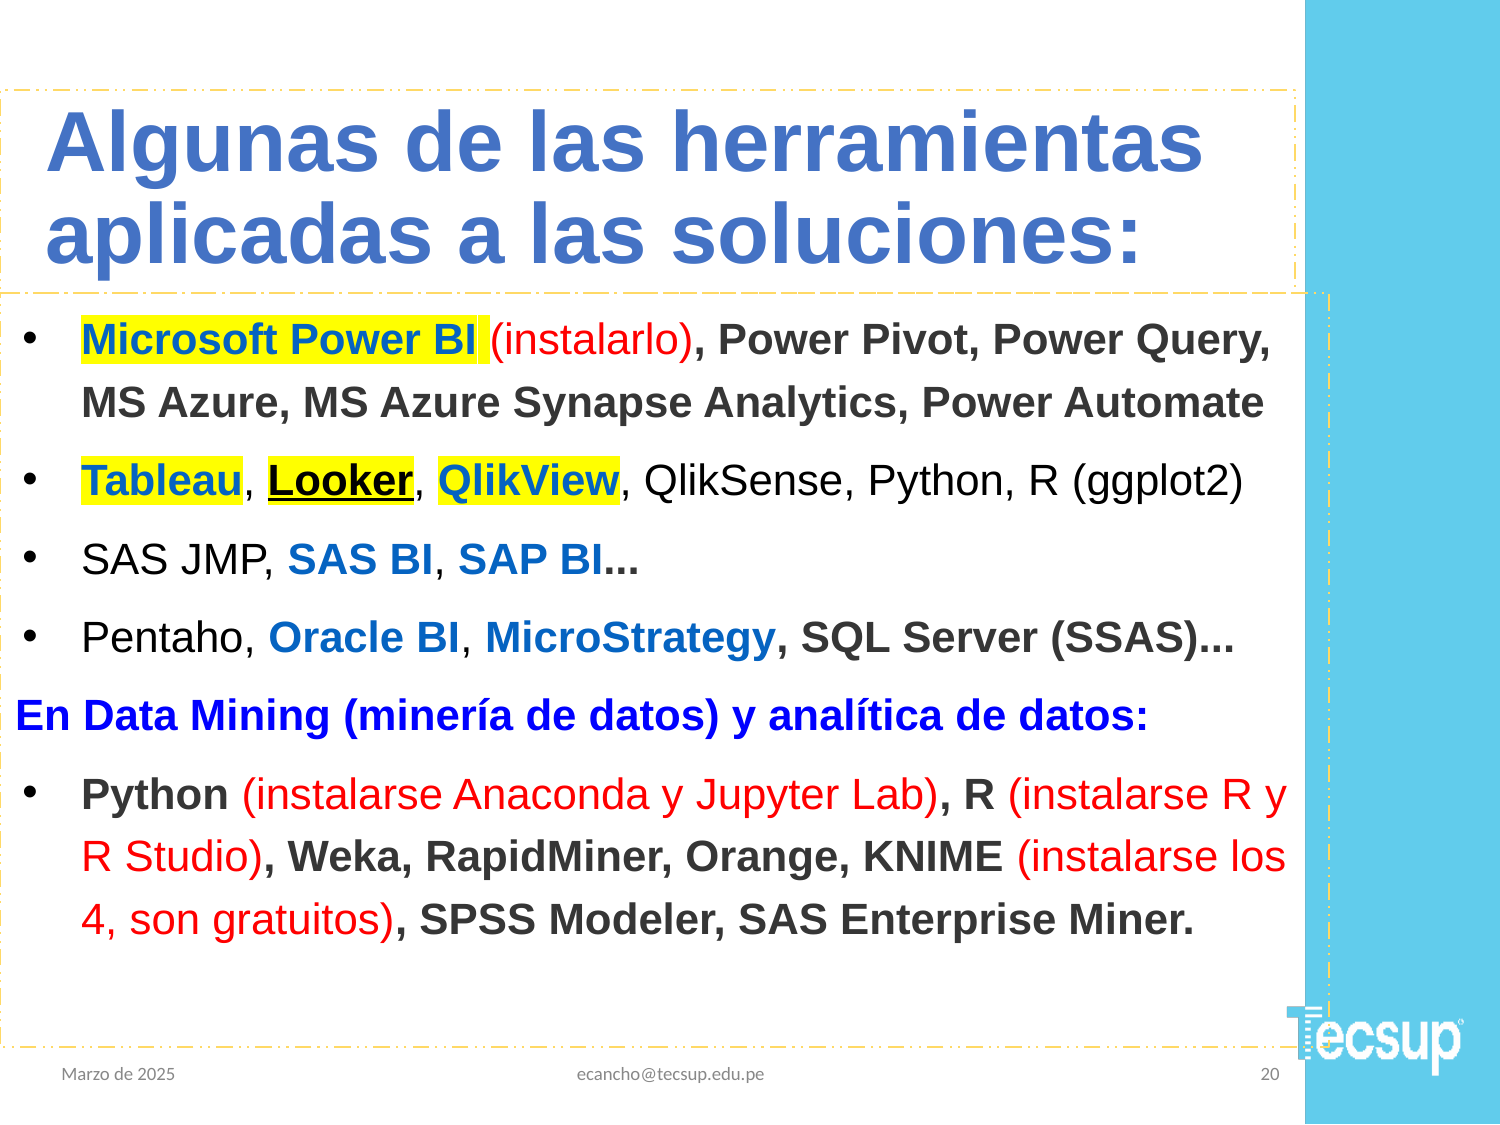

# Algunas de las herramientas aplicadas a las soluciones:
Microsoft Power BI (instalarlo), Power Pivot, Power Query, MS Azure, MS Azure Synapse Analytics, Power Automate
Tableau, Looker, QlikView, QlikSense, Python, R (ggplot2)
SAS JMP, SAS BI, SAP BI...
Pentaho, Oracle BI, MicroStrategy, SQL Server (SSAS)...
En Data Mining (minería de datos) y analítica de datos:
Python (instalarse Anaconda y Jupyter Lab), R (instalarse R y R Studio), Weka, RapidMiner, Orange, KNIME (instalarse los 4, son gratuitos), SPSS Modeler, SAS Enterprise Miner.

ecancho@tecsup.edu.pe
20
Marzo de 2025